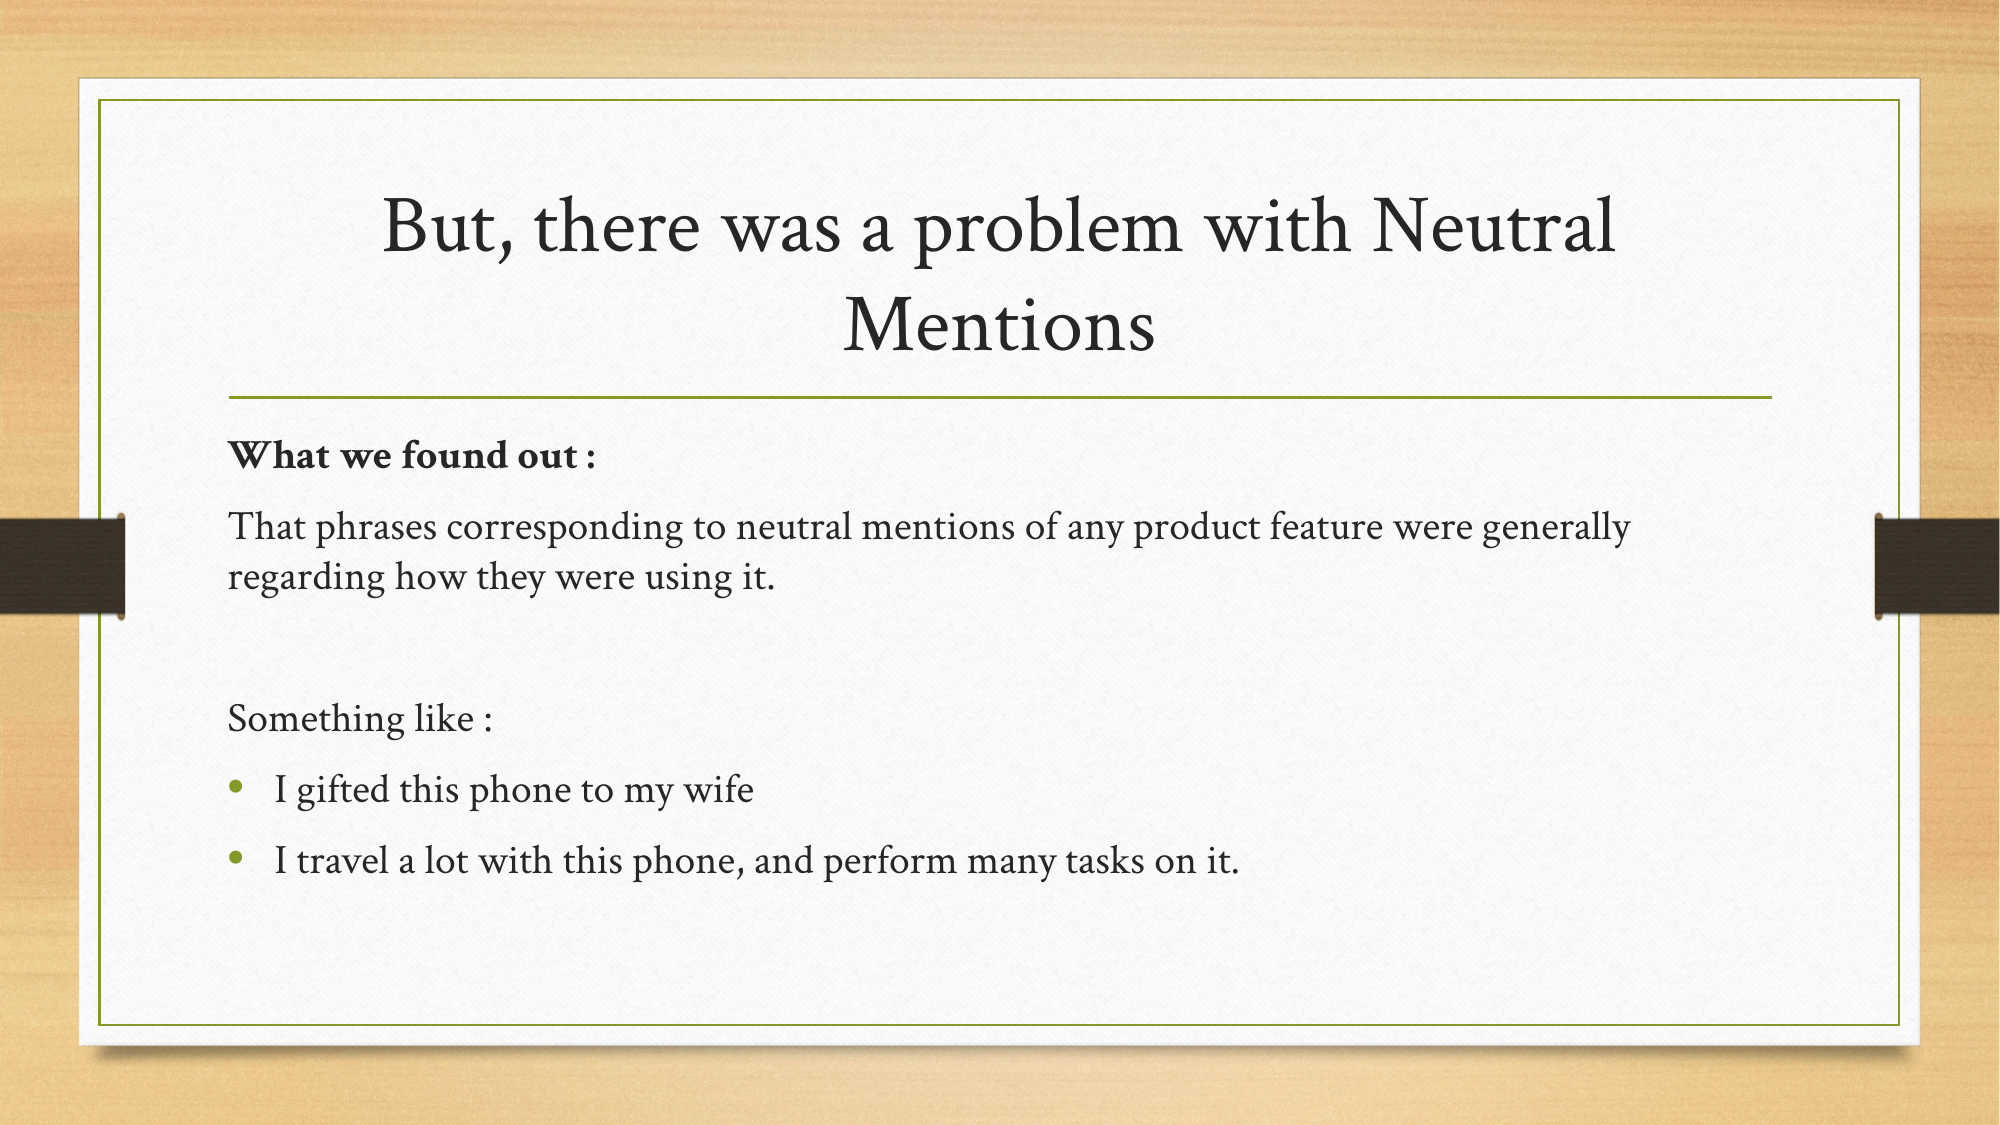

# But, there was a problem with Neutral Mentions
What we found out :
That phrases corresponding to neutral mentions of any product feature were generally regarding how they were using it.

Something like :
I gifted this phone to my wife
I travel a lot with this phone, and perform many tasks on it.